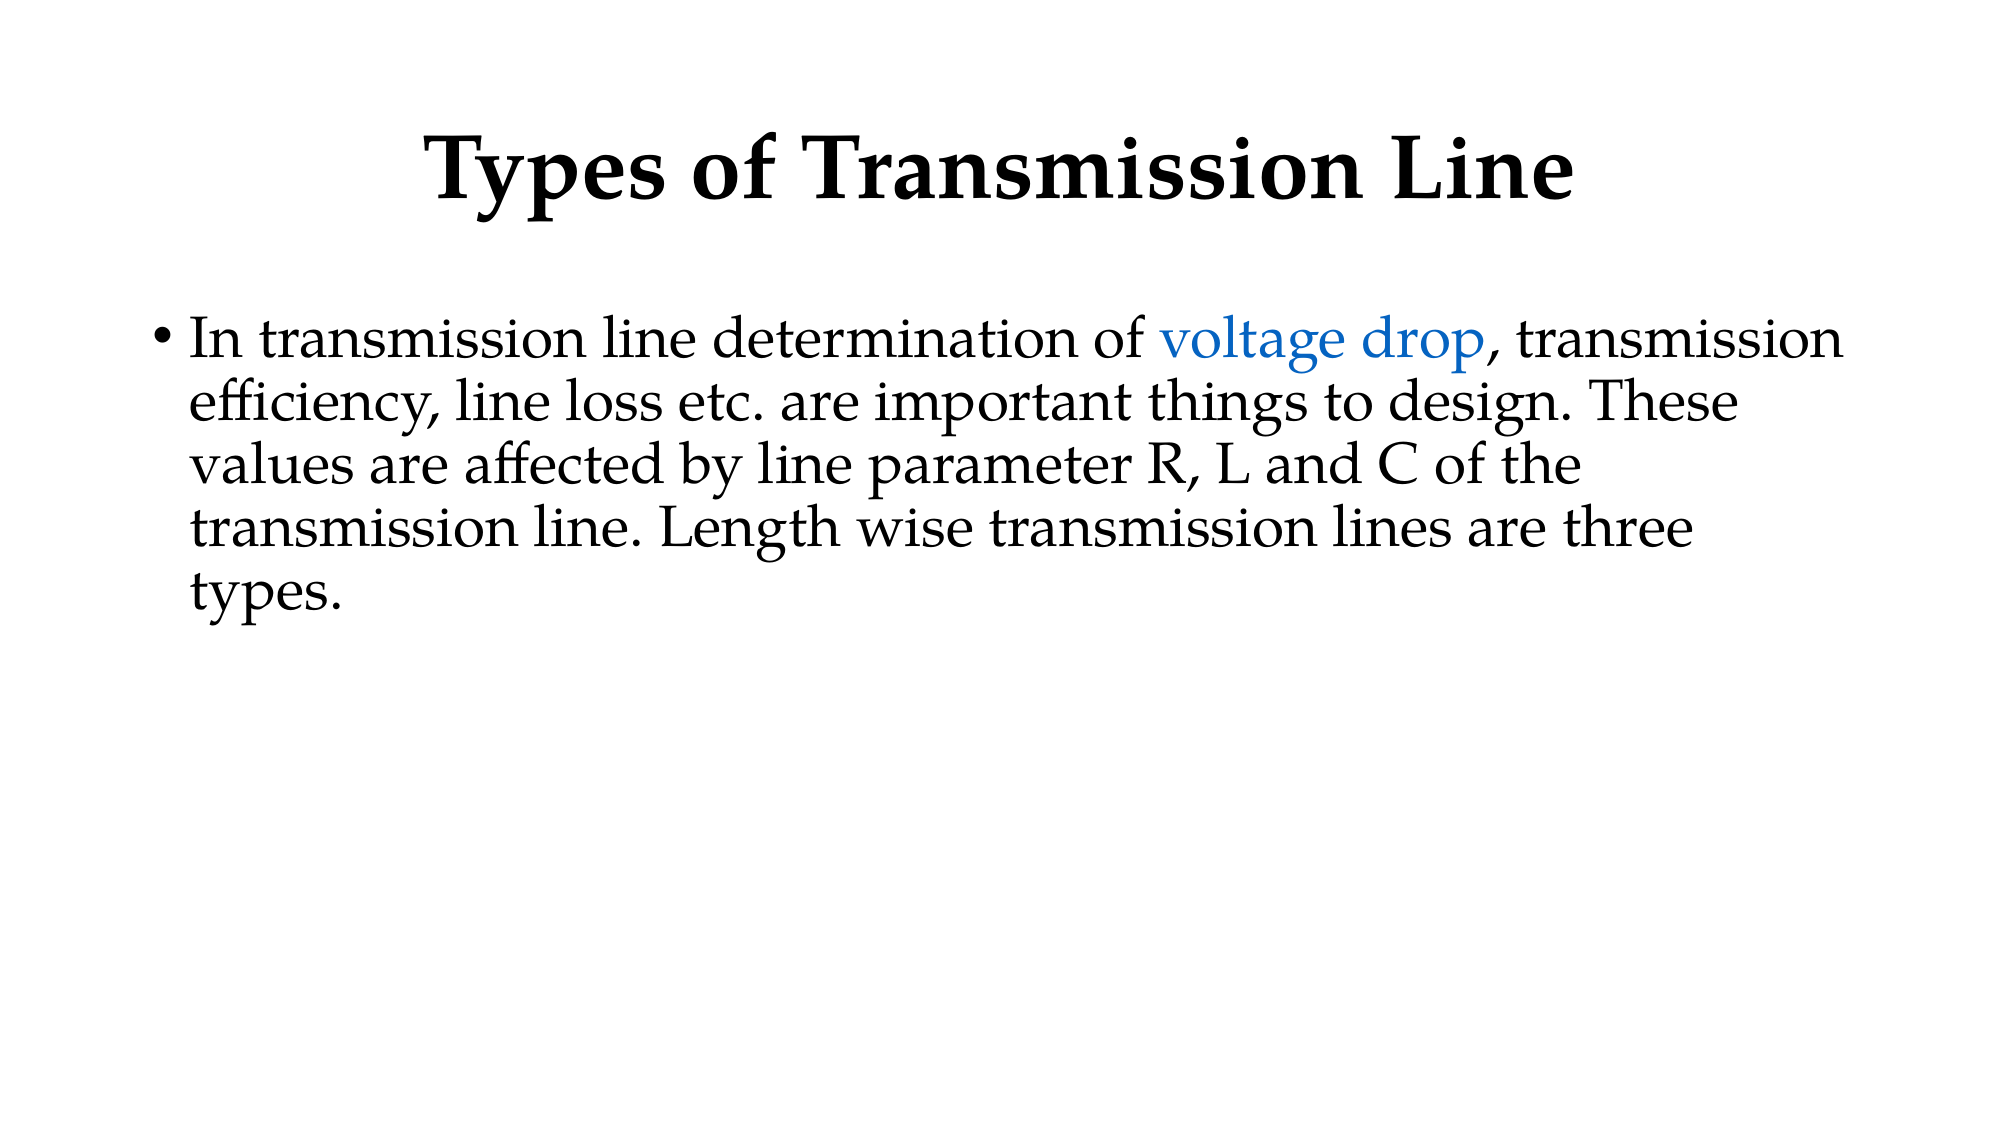

# Types of Transmission Line
In transmission line determination of voltage drop, transmission efficiency, line loss etc. are important things to design. These values are affected by line parameter R, L and C of the transmission line. Length wise transmission lines are three types.